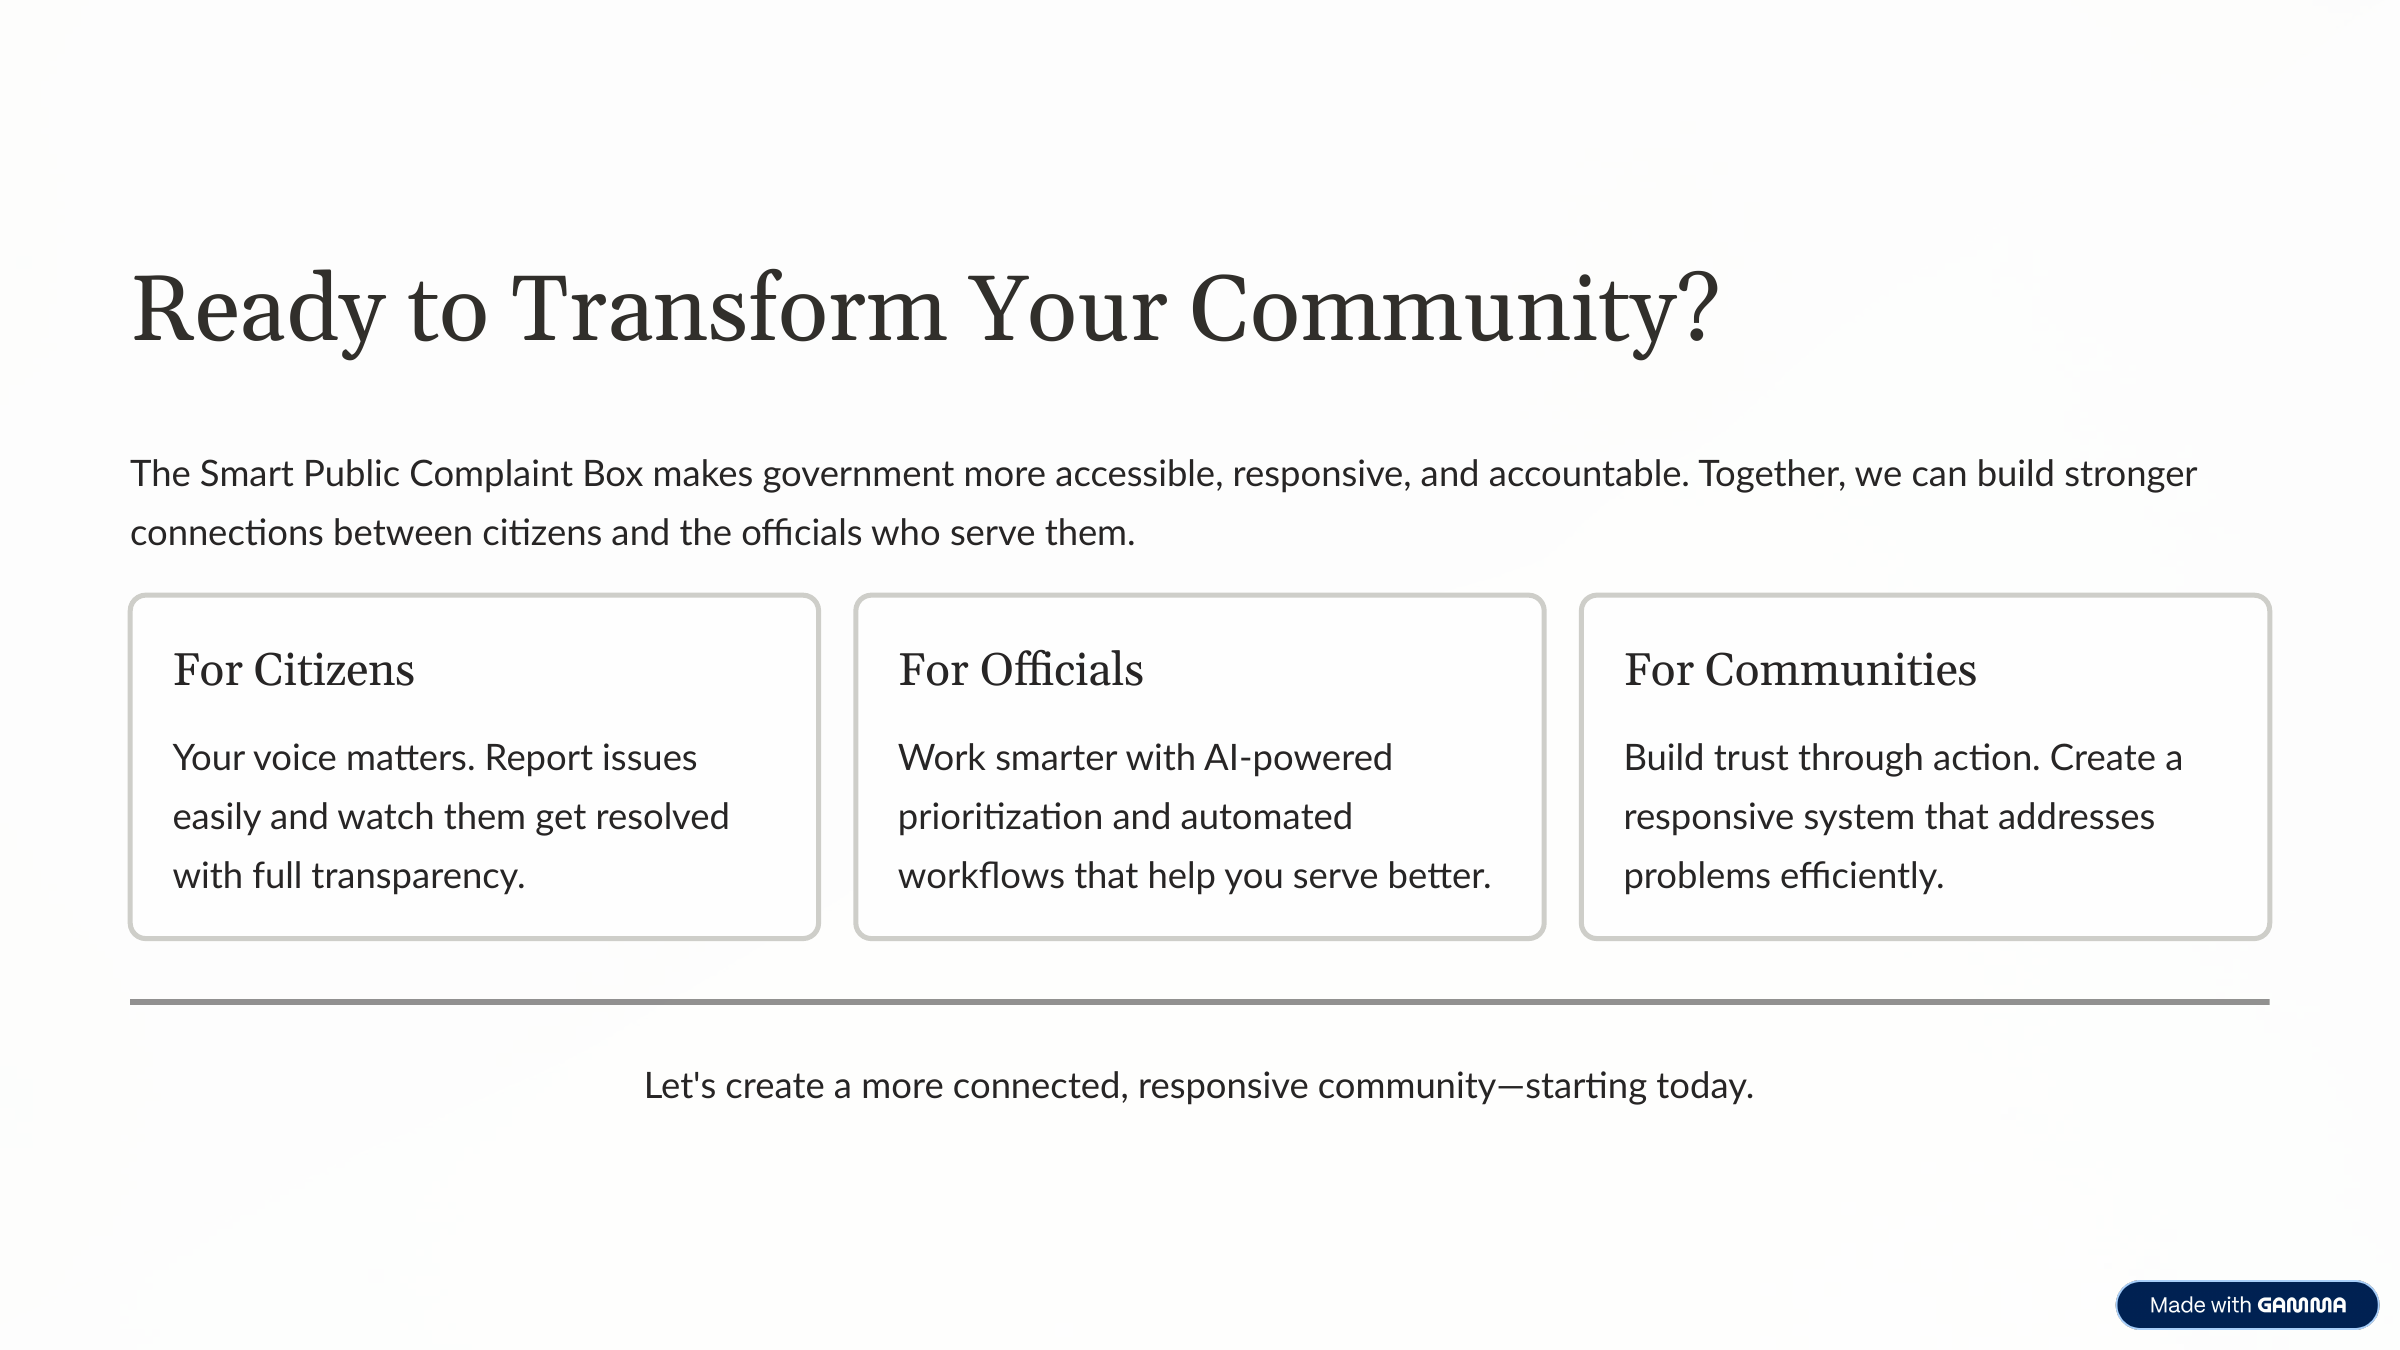

Ready to Transform Your Community?
The Smart Public Complaint Box makes government more accessible, responsive, and accountable. Together, we can build stronger connections between citizens and the officials who serve them.

For Citizens
For Officials
For Communities
Your voice matters. Report issues easily and watch them get resolved with full transparency.
Work smarter with AI-powered prioritization and automated workflows that help you serve better.
Build trust through action. Create a responsive system that addresses problems efficiently.

Let's create a more connected, responsive community—starting today.